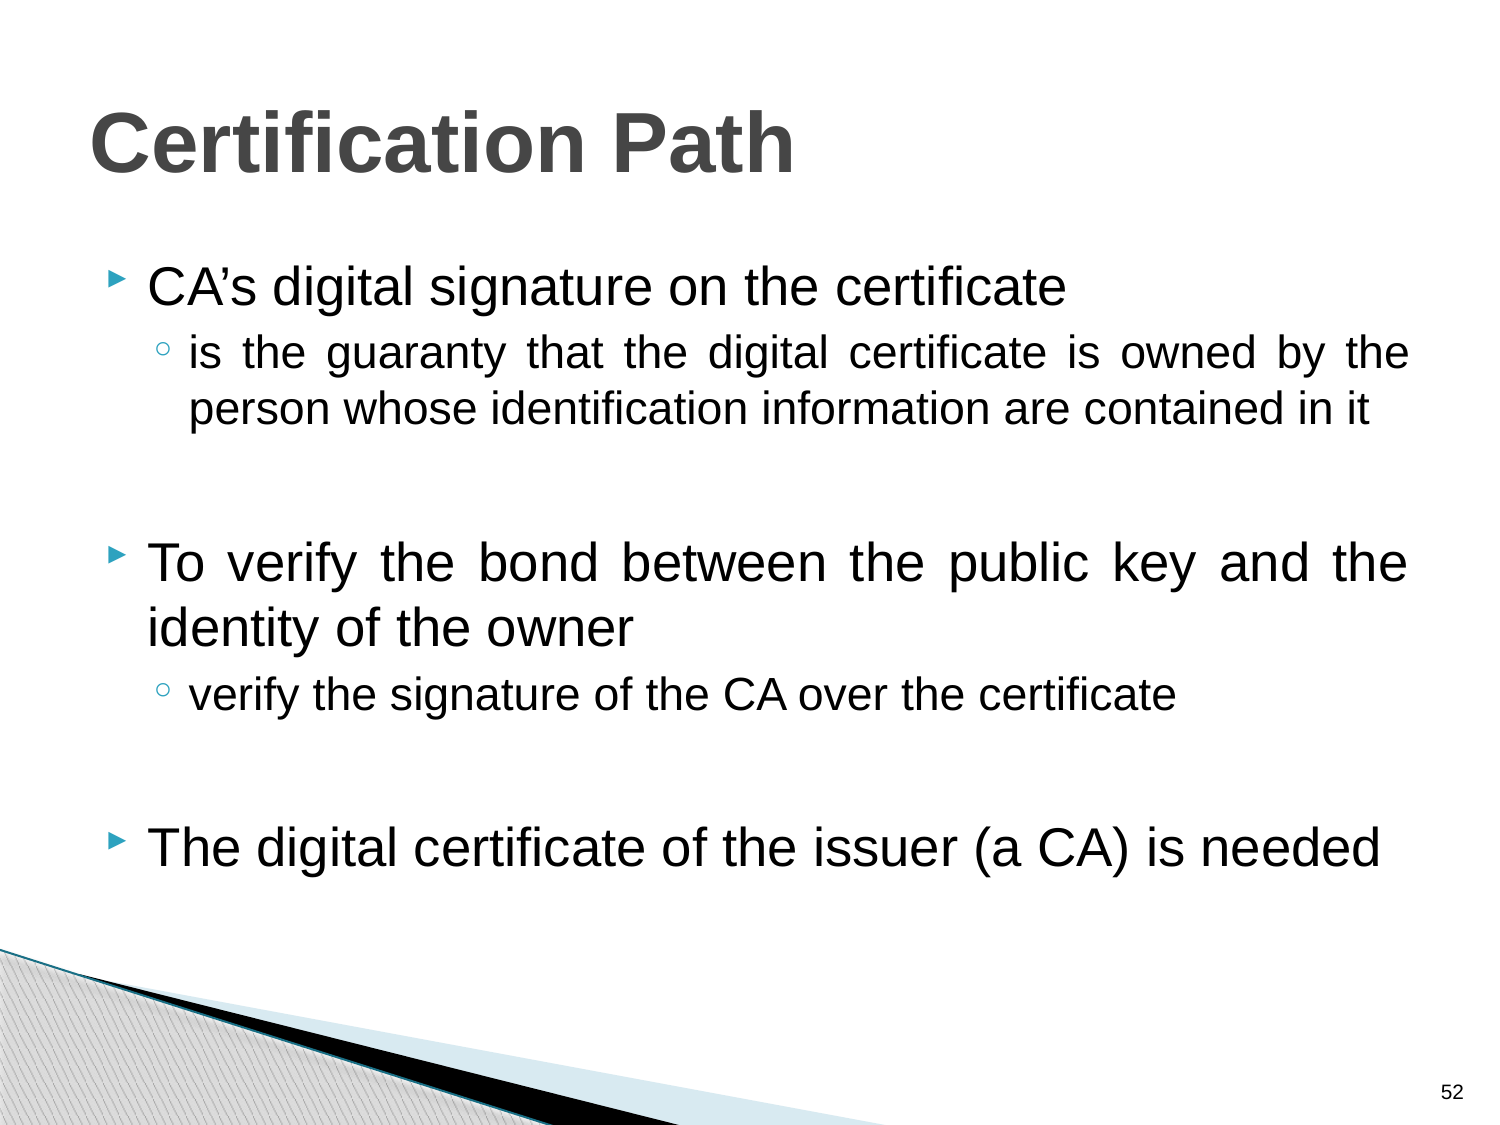

# Certification Path
CA’s digital signature on the certificate
is the guaranty that the digital certificate is owned by the person whose identification information are contained in it

To verify the bond between the public key and the identity of the owner
verify the signature of the CA over the certificate

The digital certificate of the issuer (a CA) is needed
52